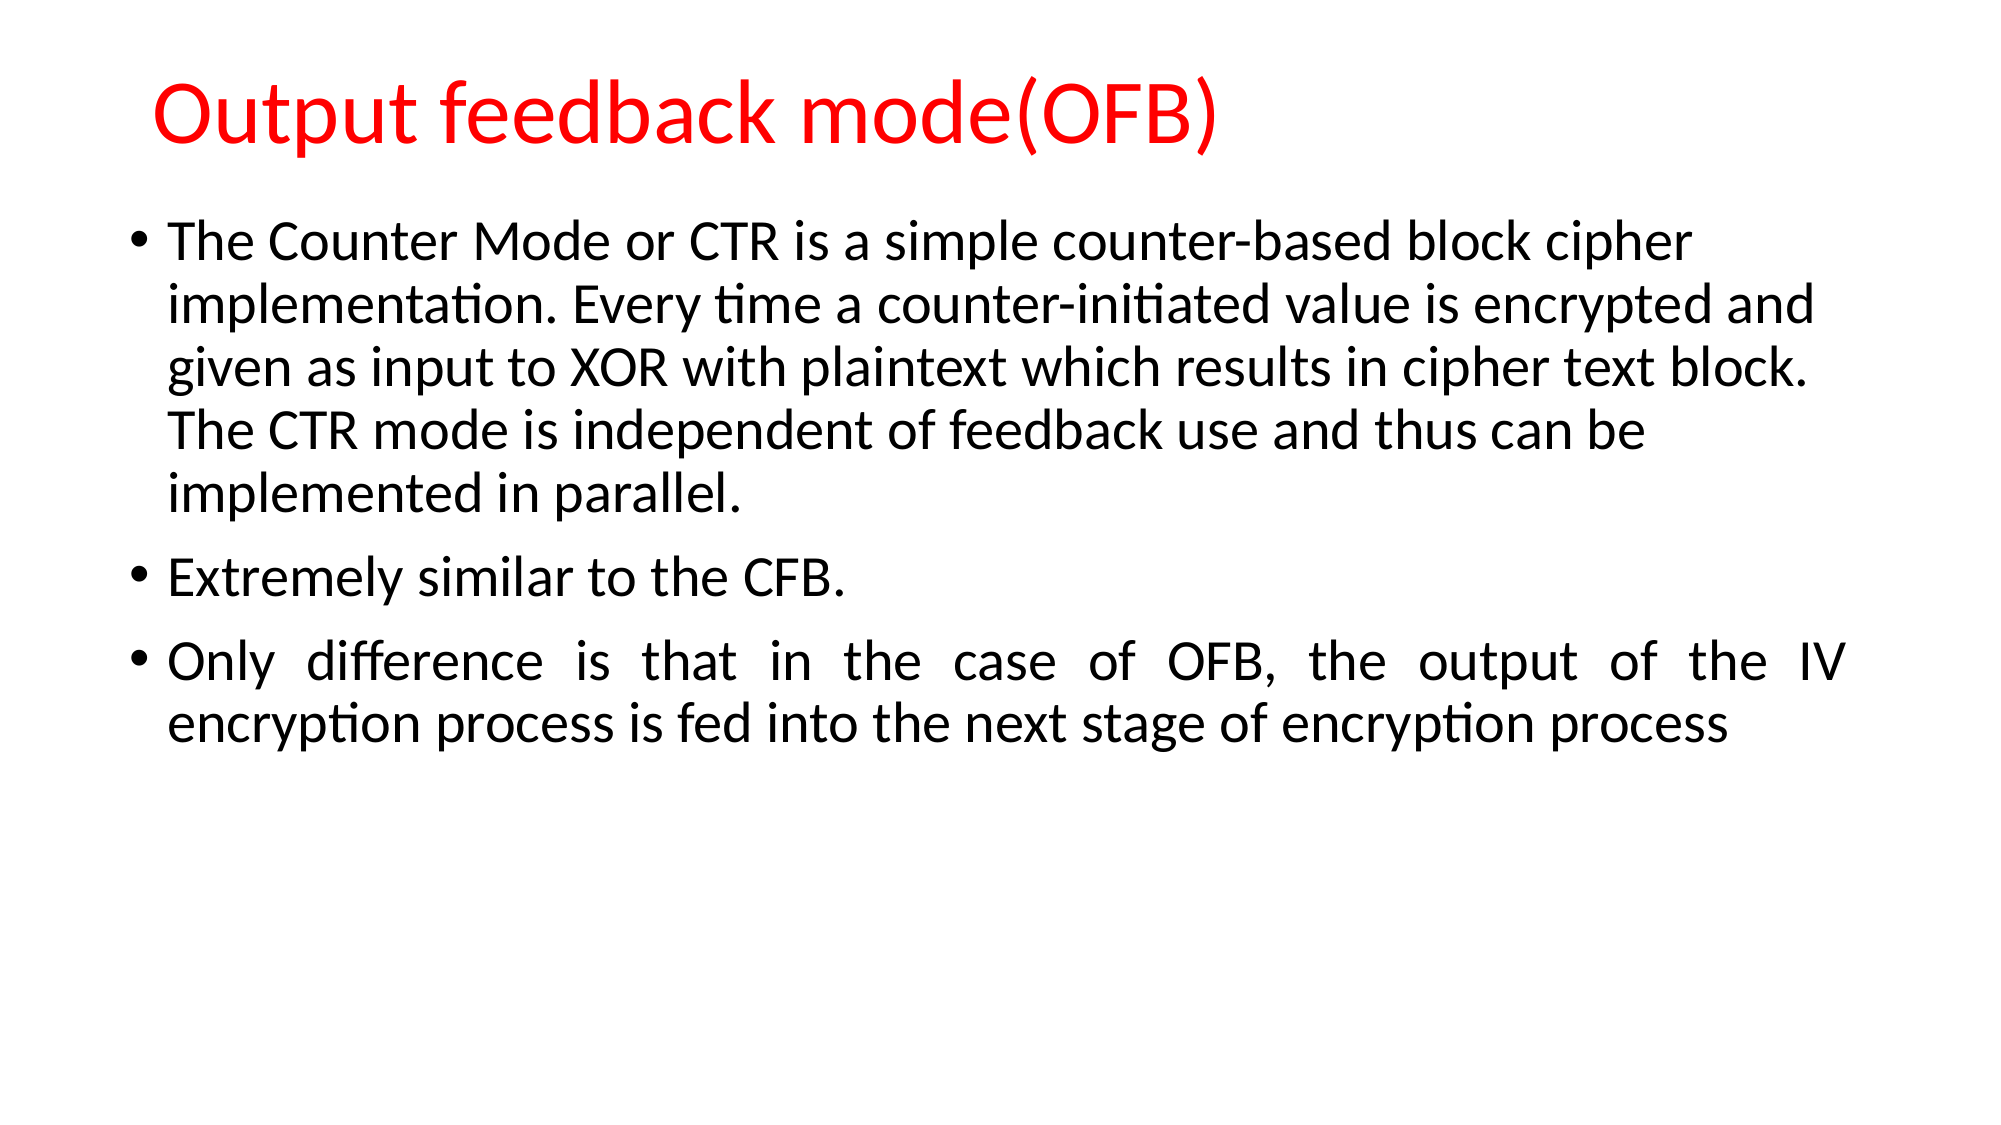

# Output feedback mode(OFB)
The Counter Mode or CTR is a simple counter-based block cipher implementation. Every time a counter-initiated value is encrypted and given as input to XOR with plaintext which results in cipher text block. The CTR mode is independent of feedback use and thus can be implemented in parallel.
Extremely similar to the CFB.
Only difference is that in the case of OFB, the output of the IV encryption process is fed into the next stage of encryption process